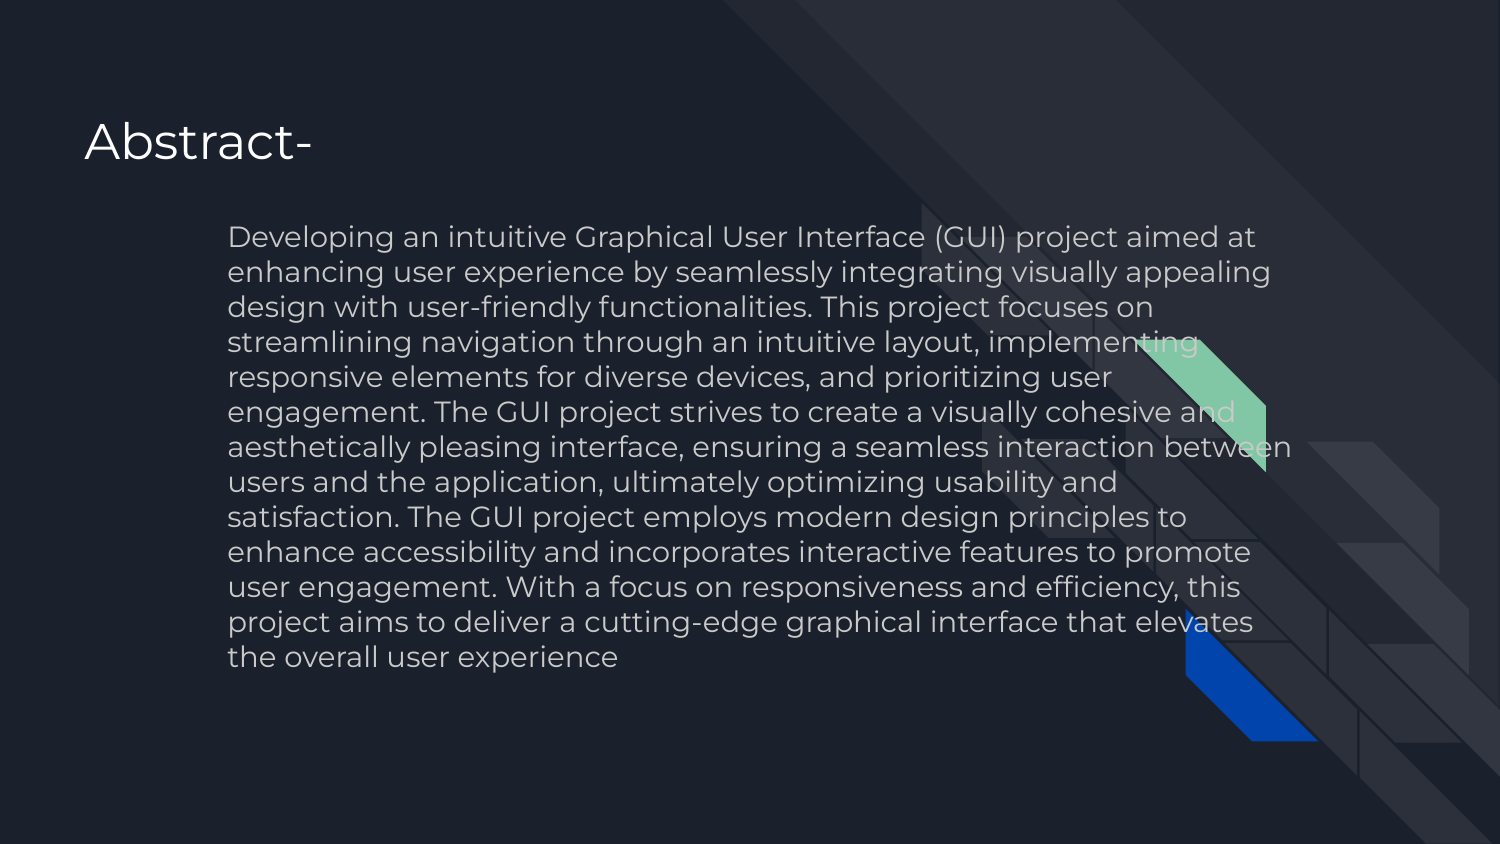

# Abstract-
Developing an intuitive Graphical User Interface (GUI) project aimed at enhancing user experience by seamlessly integrating visually appealing design with user-friendly functionalities. This project focuses on streamlining navigation through an intuitive layout, implementing responsive elements for diverse devices, and prioritizing user engagement. The GUI project strives to create a visually cohesive and aesthetically pleasing interface, ensuring a seamless interaction between users and the application, ultimately optimizing usability and satisfaction. The GUI project employs modern design principles to enhance accessibility and incorporates interactive features to promote user engagement. With a focus on responsiveness and efficiency, this project aims to deliver a cutting-edge graphical interface that elevates the overall user experience